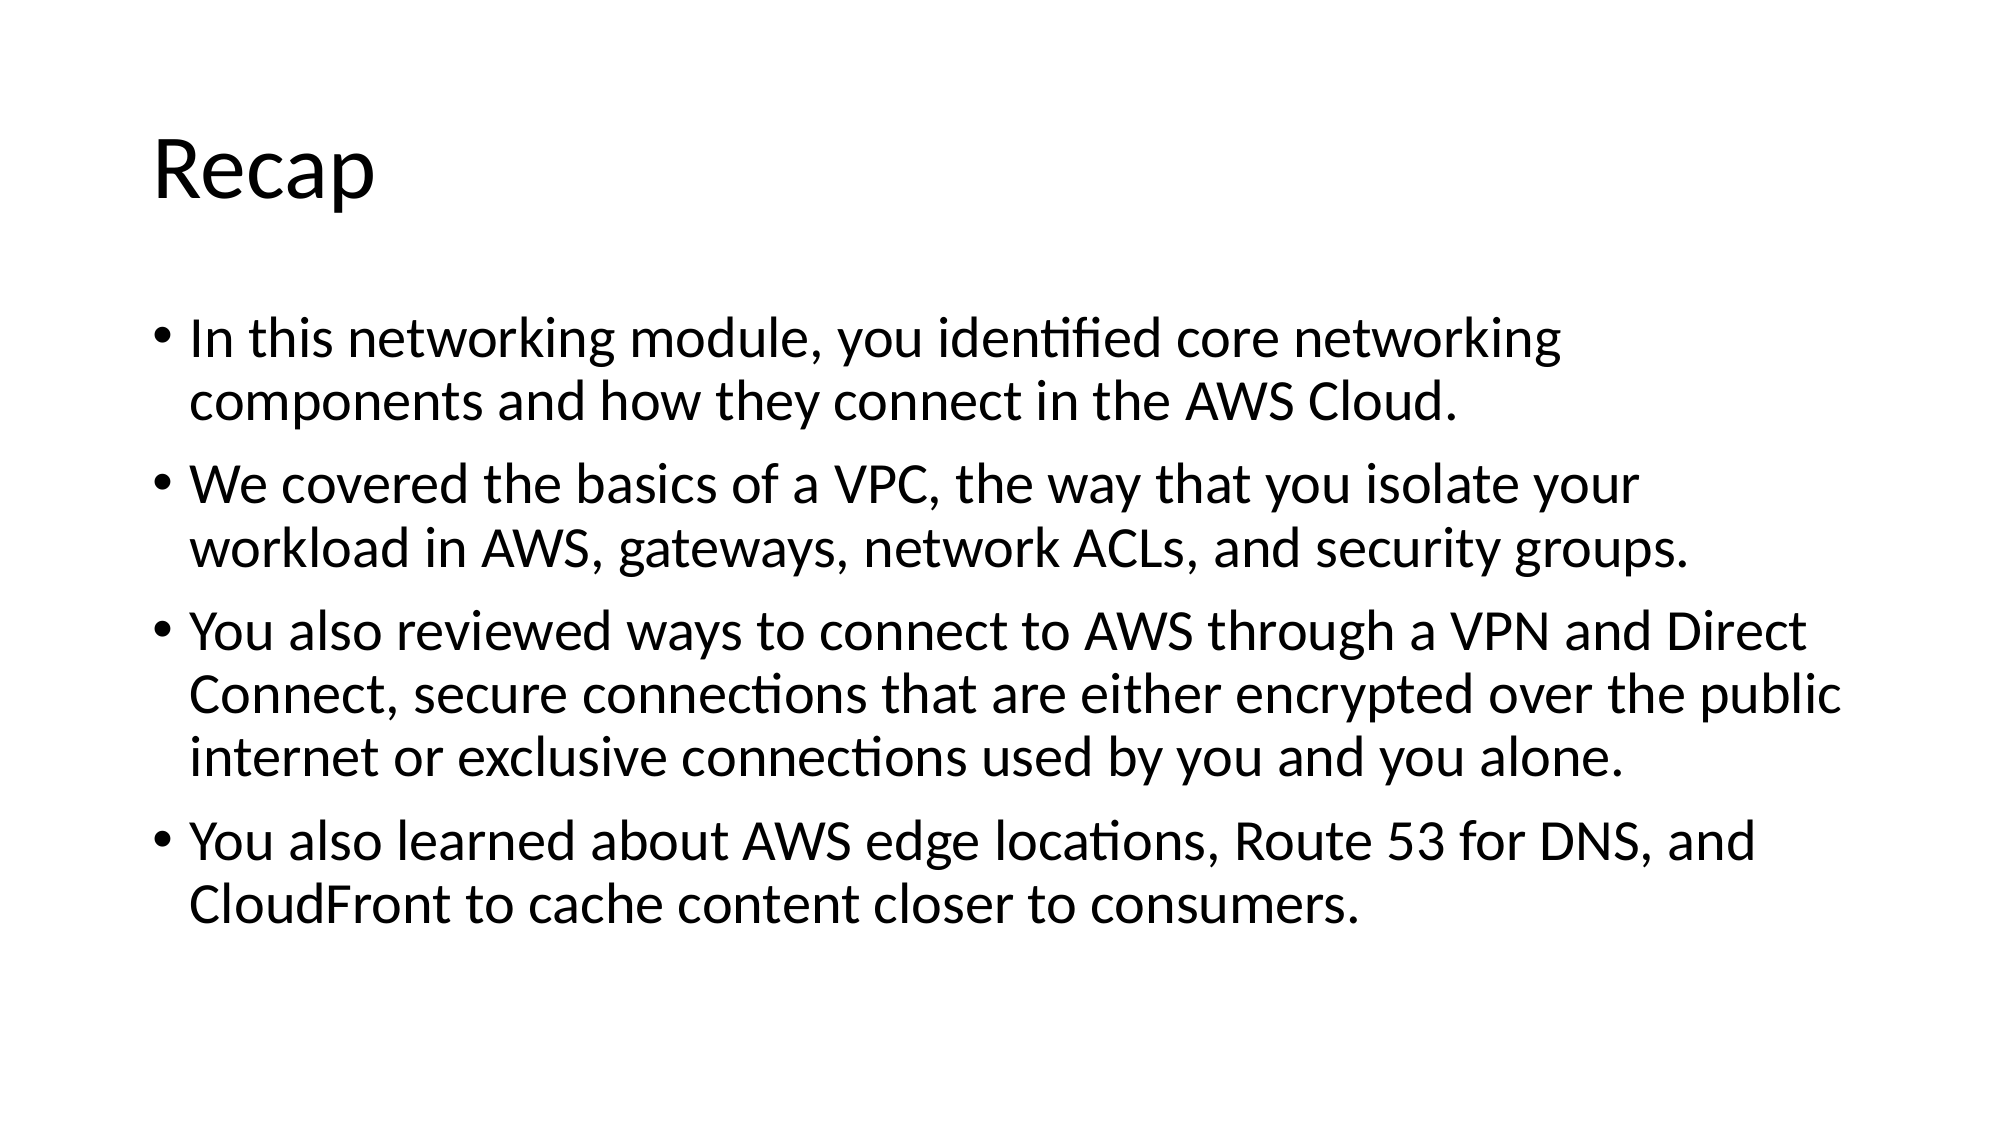

# Recap
In this networking module, you identified core networking components and how they connect in the AWS Cloud.
We covered the basics of a VPC, the way that you isolate your workload in AWS, gateways, network ACLs, and security groups.
You also reviewed ways to connect to AWS through a VPN and Direct Connect, secure connections that are either encrypted over the public internet or exclusive connections used by you and you alone.
You also learned about AWS edge locations, Route 53 for DNS, and CloudFront to cache content closer to consumers.